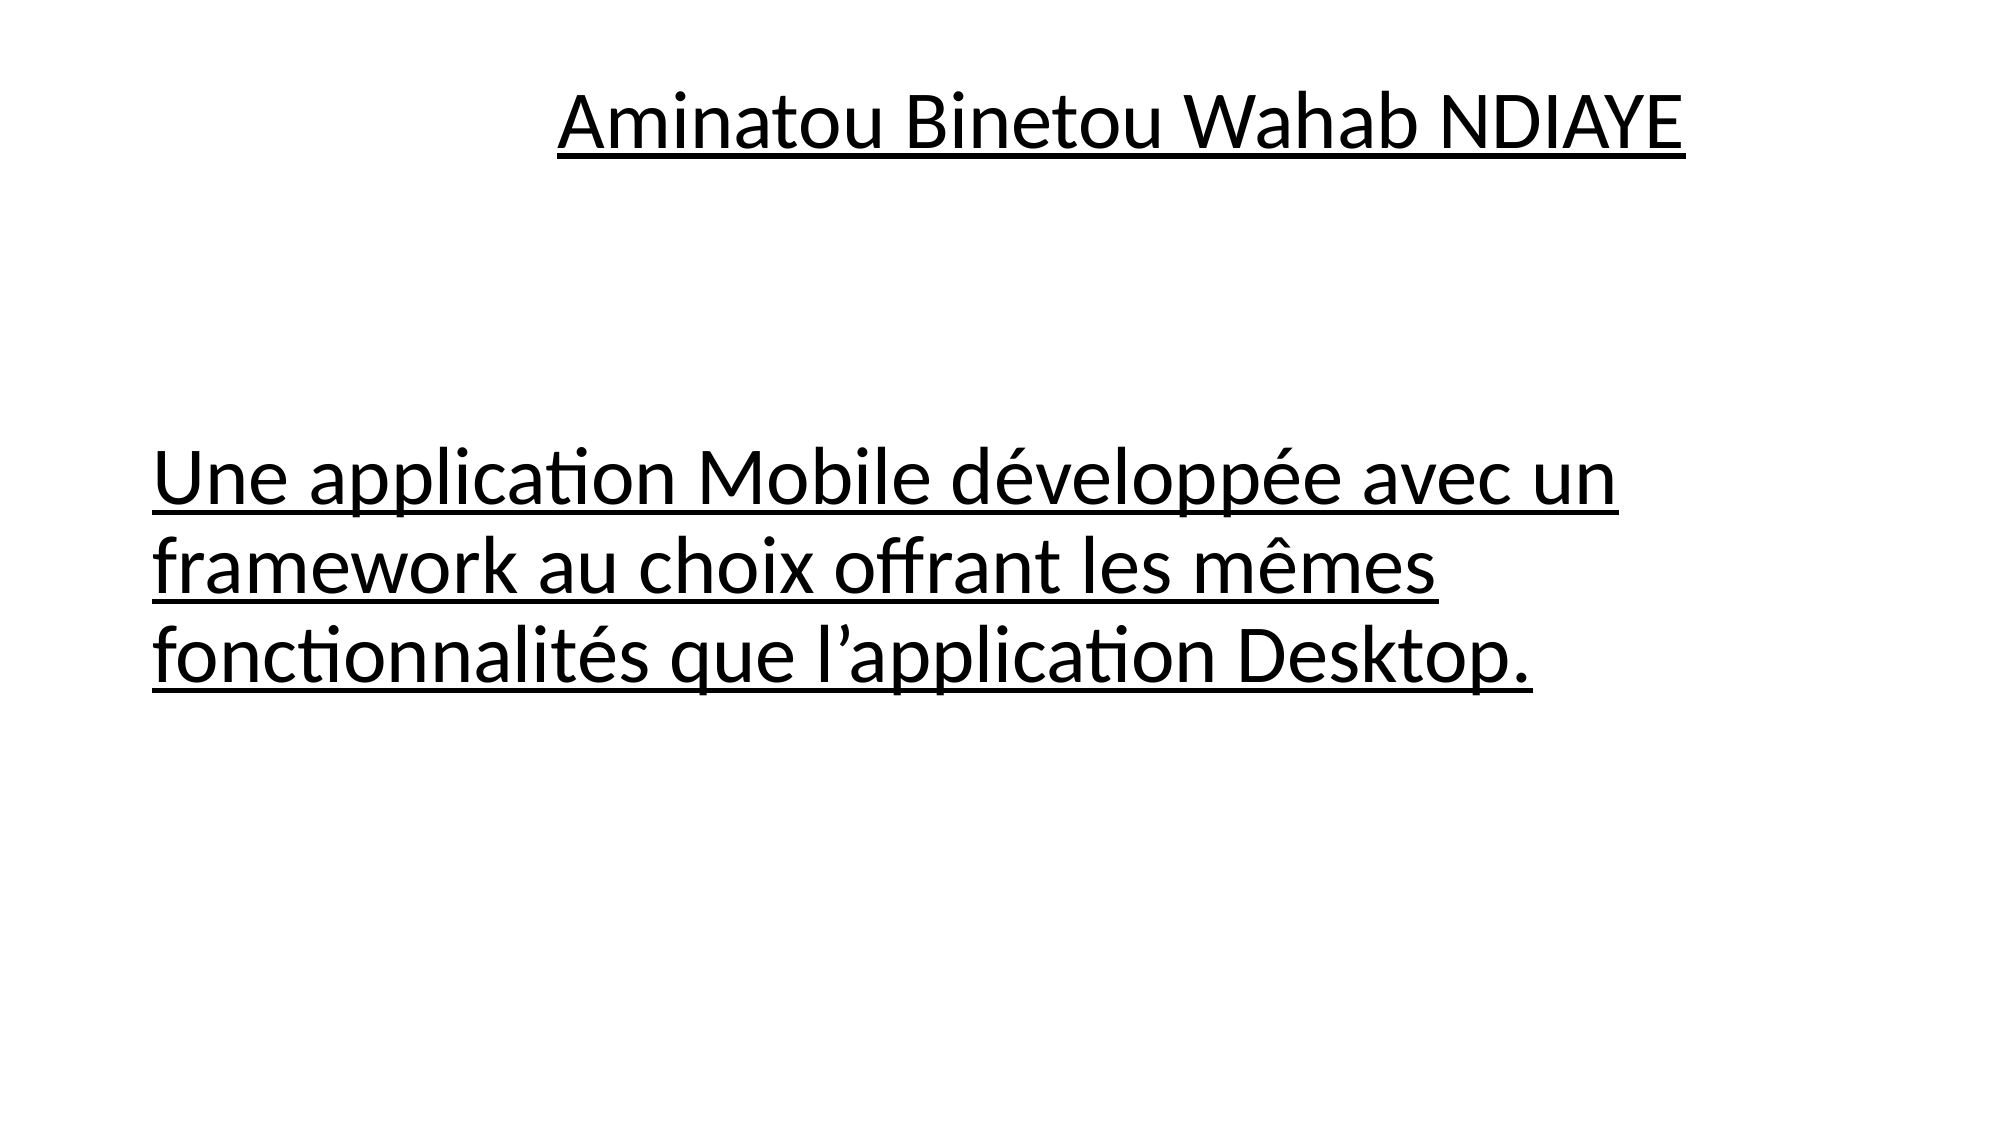

# Aminatou Binetou Wahab NDIAYE Une application Mobile développée avec un framework au choix offrant les mêmes fonctionnalités que l’application Desktop.